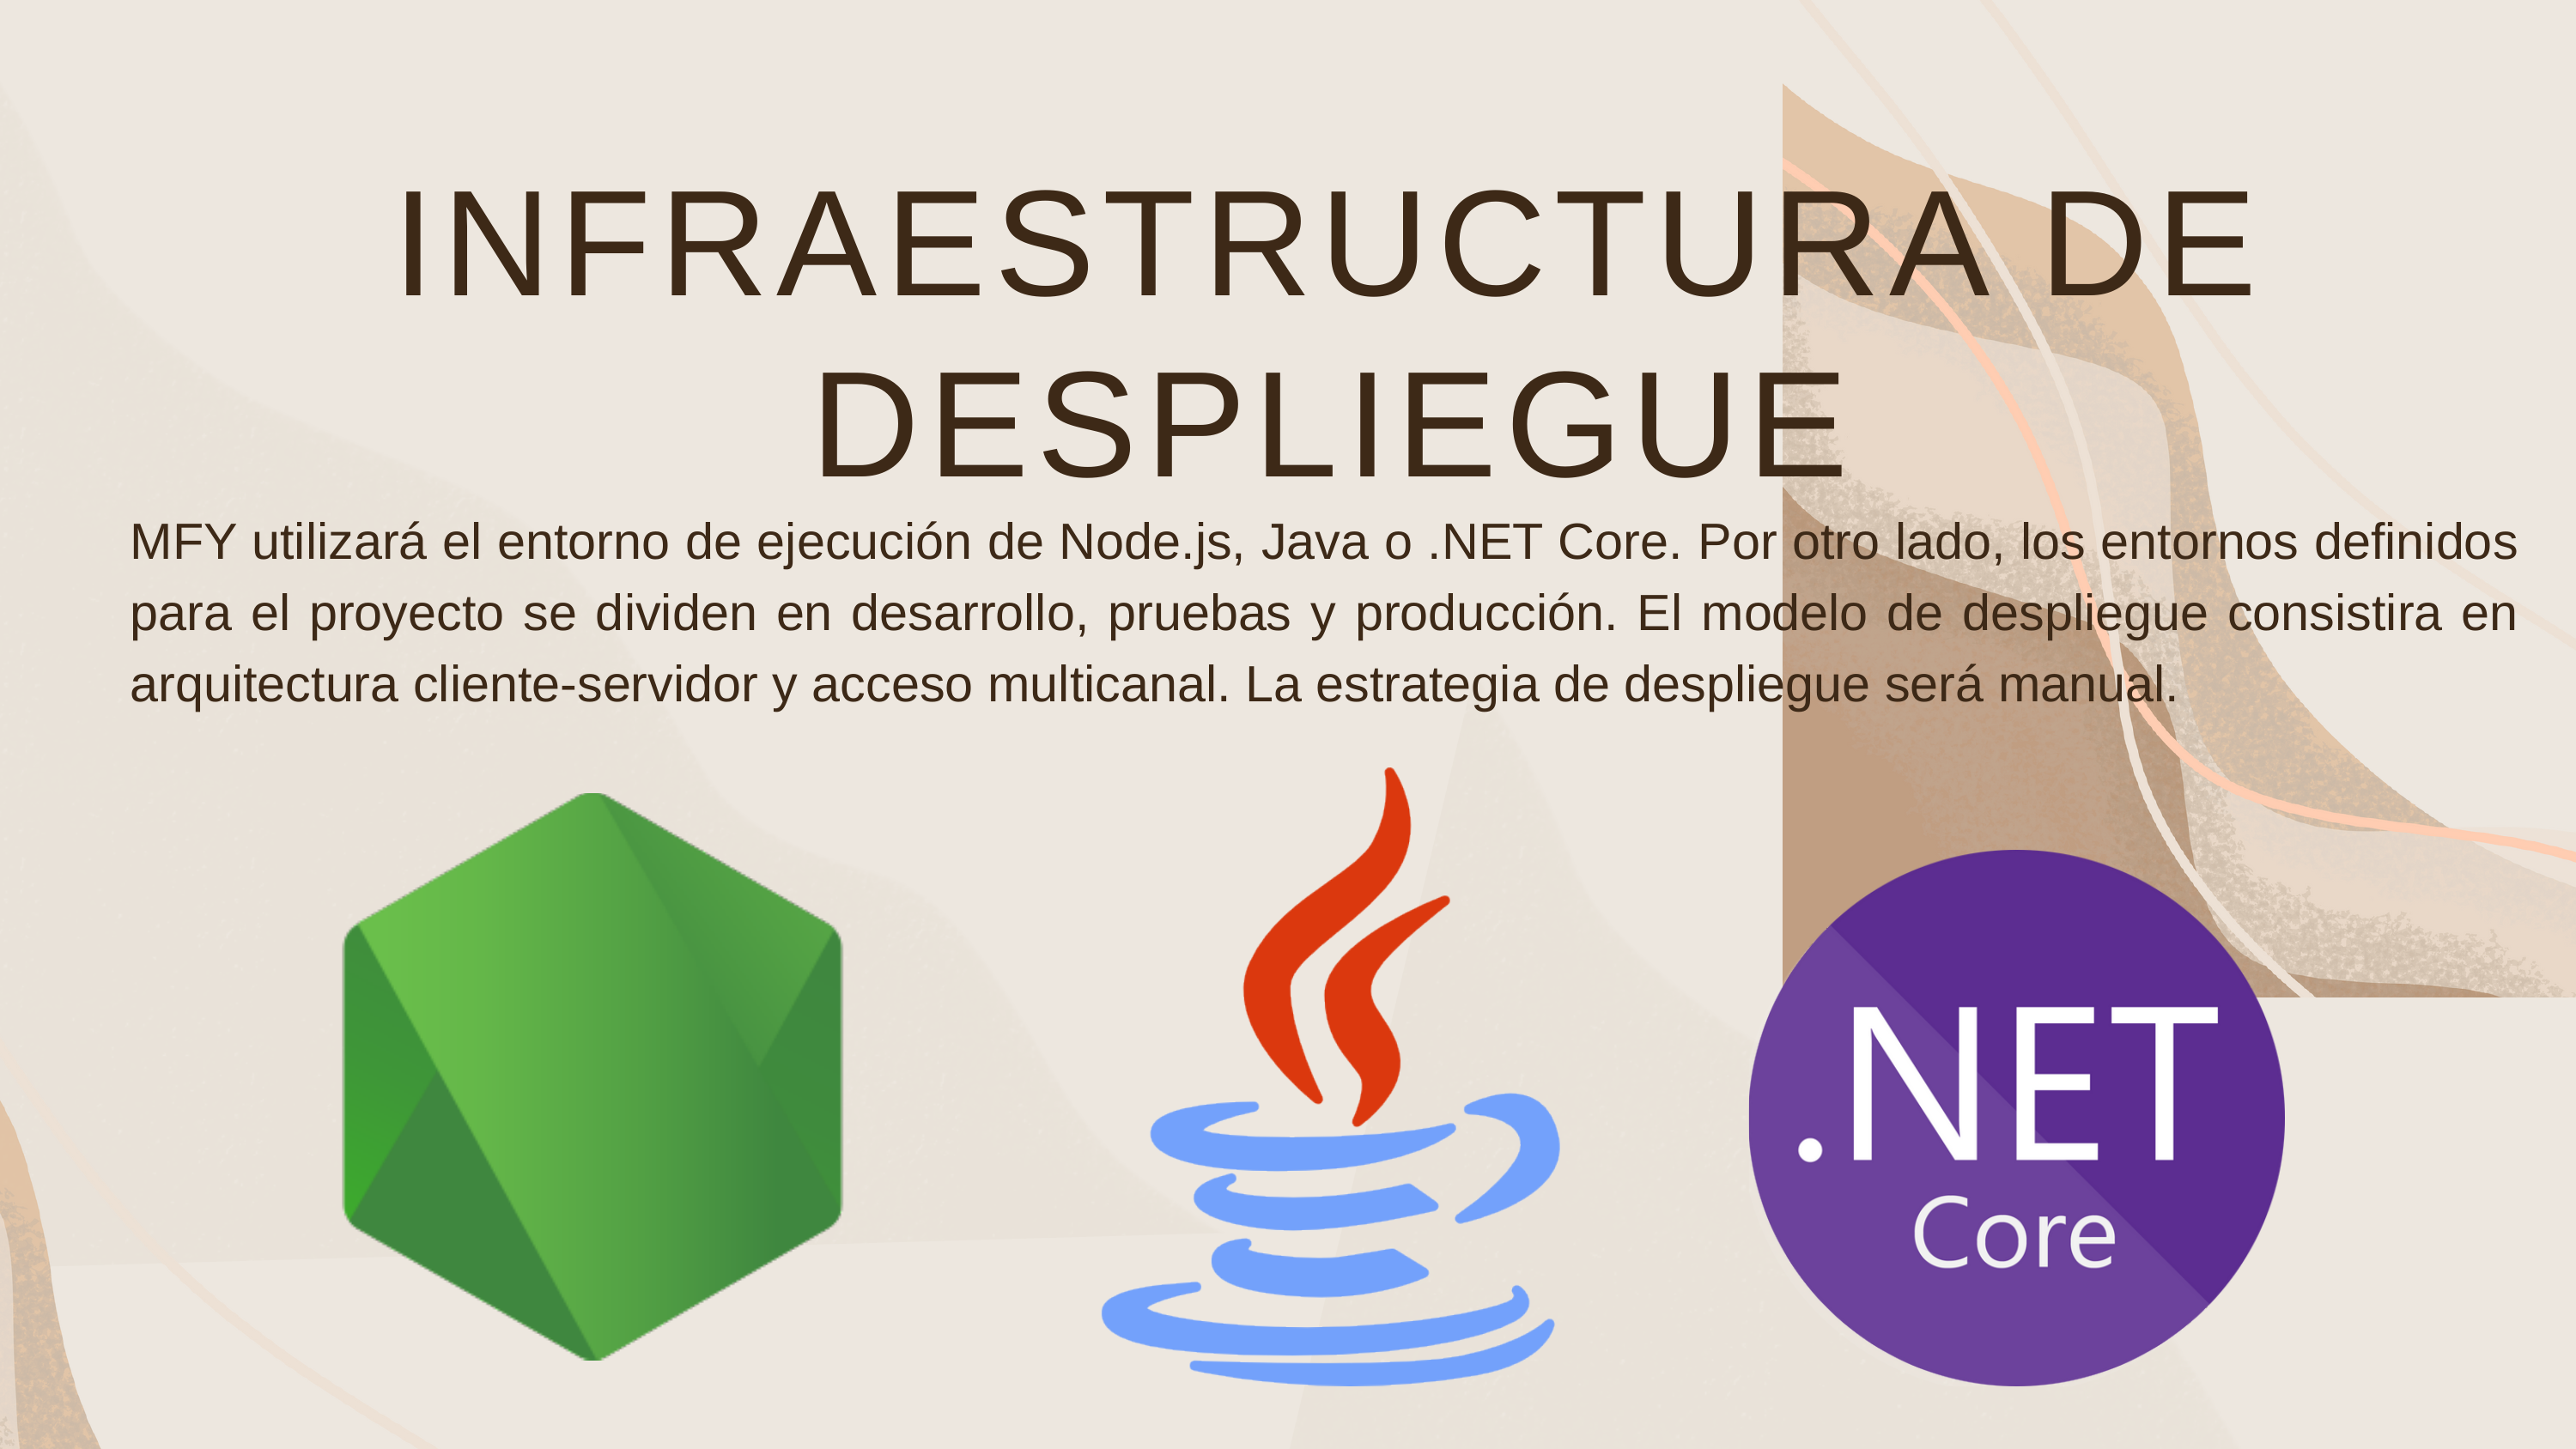

INFRAESTRUCTURA DE DESPLIEGUE

MFY utilizará el entorno de ejecución de Node.js, Java o .NET Core. Por otro lado, los entornos definidos para el proyecto se dividen en desarrollo, pruebas y producción. El modelo de despliegue consistira en arquitectura cliente-servidor y acceso multicanal. La estrategia de despliegue será manual.